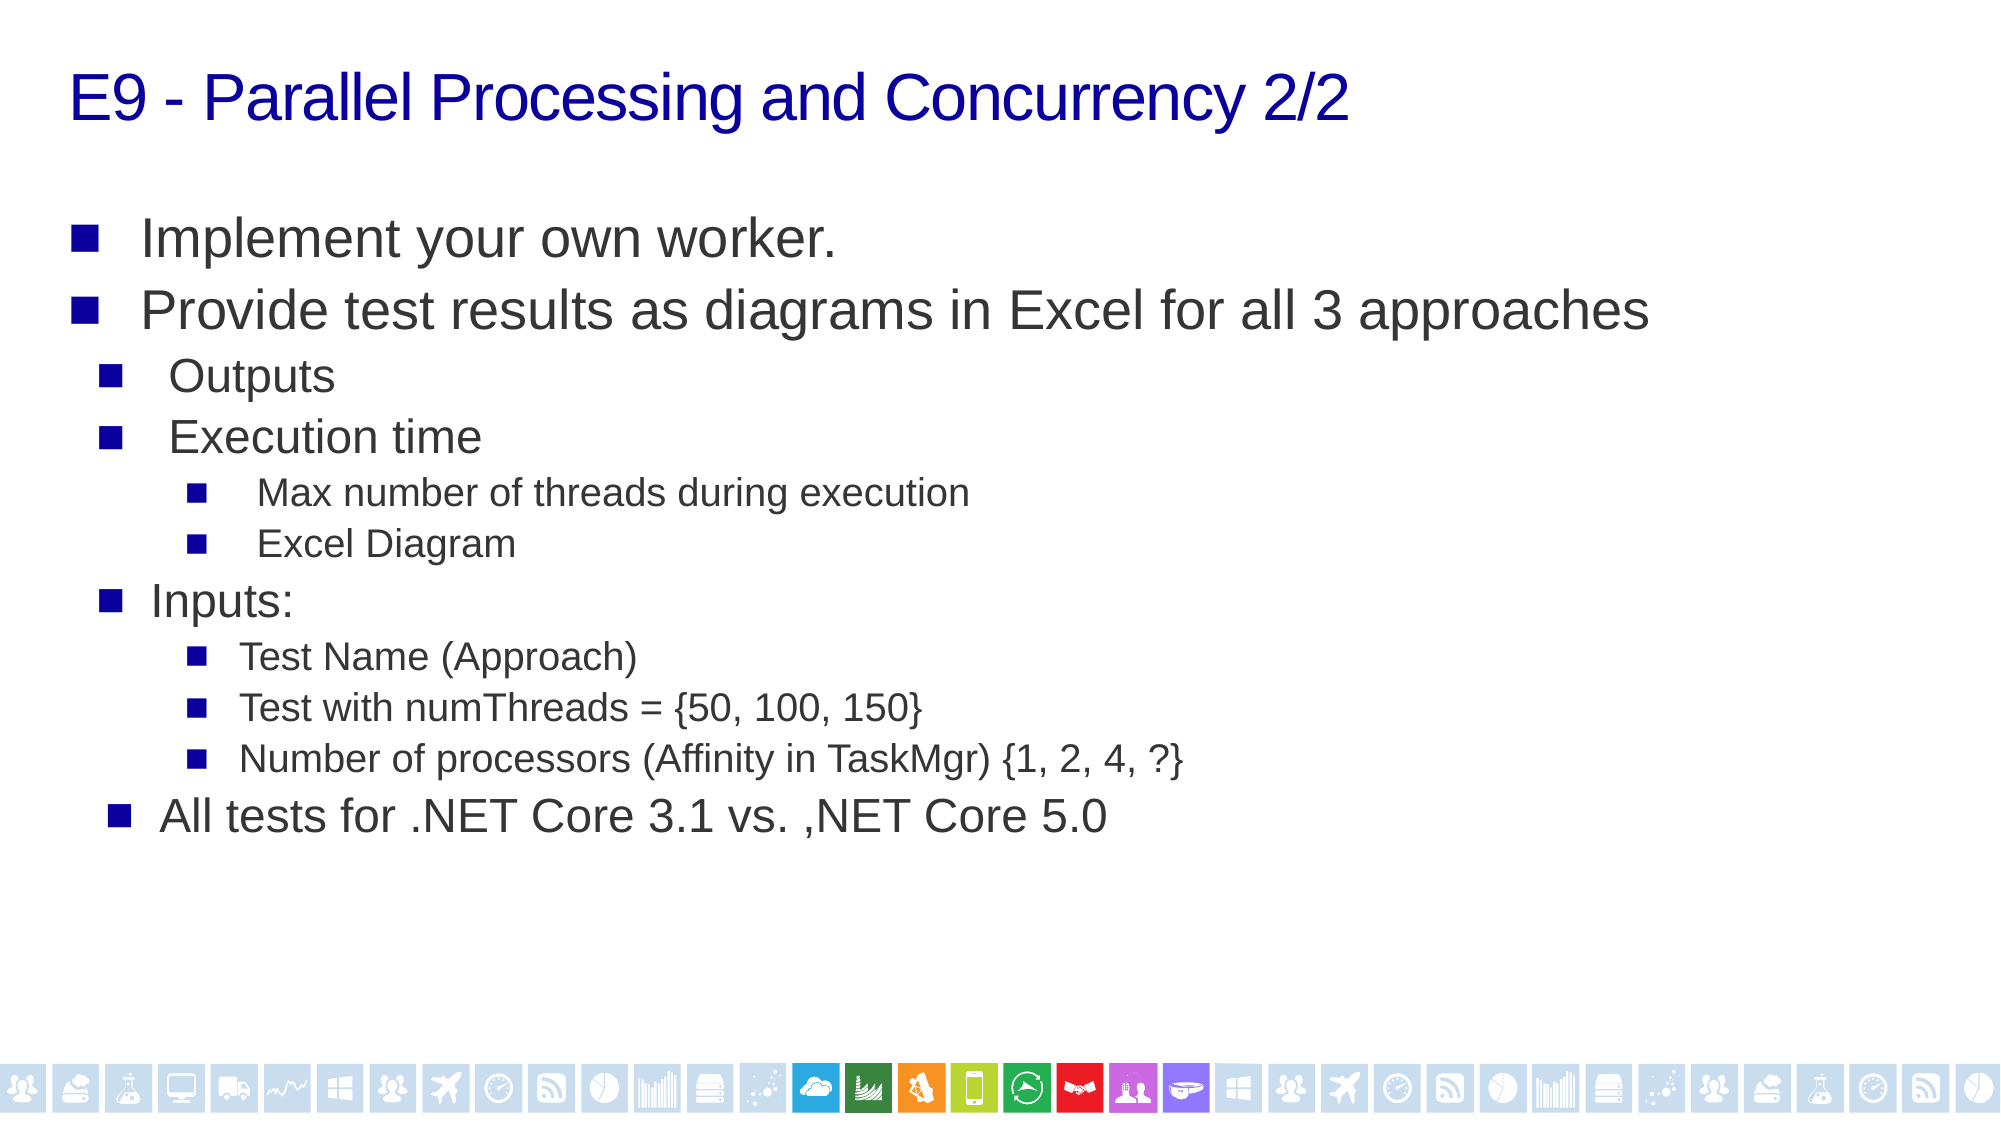

# E9 - Parallel Processing and Concurrency 2/2
Implement your own worker.
Provide test results as diagrams in Excel for all 3 approaches
Outputs
Execution time
Max number of threads during execution
Excel Diagram
Inputs:
Test Name (Approach)
Test with numThreads = {50, 100, 150}
Number of processors (Affinity in TaskMgr) {1, 2, 4, ?}
All tests for .NET Core 3.1 vs. ,NET Core 5.0